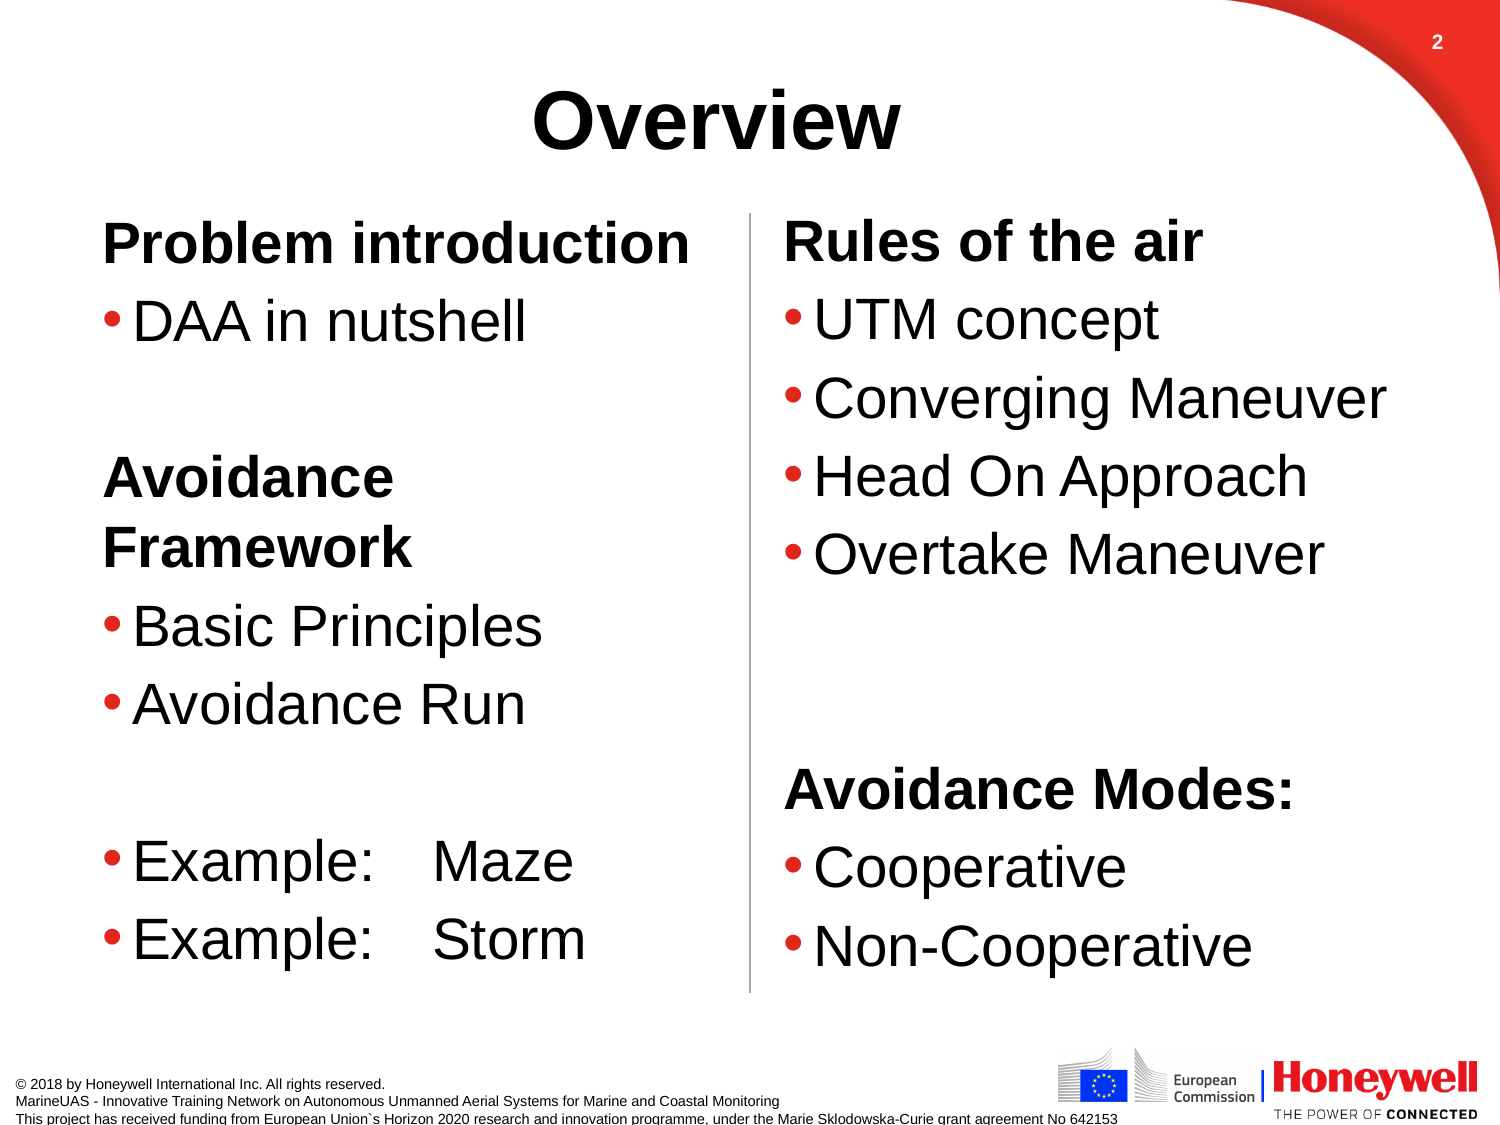

2
# Overview
Rules of the air
UTM concept
Converging Maneuver
Head On Approach
Overtake Maneuver

Avoidance Modes:
Cooperative
Non-Cooperative

Problem introduction
DAA in nutshell

Avoidance Framework
Basic Principles
Avoidance Run

Example: 	Maze
Example:	Storm